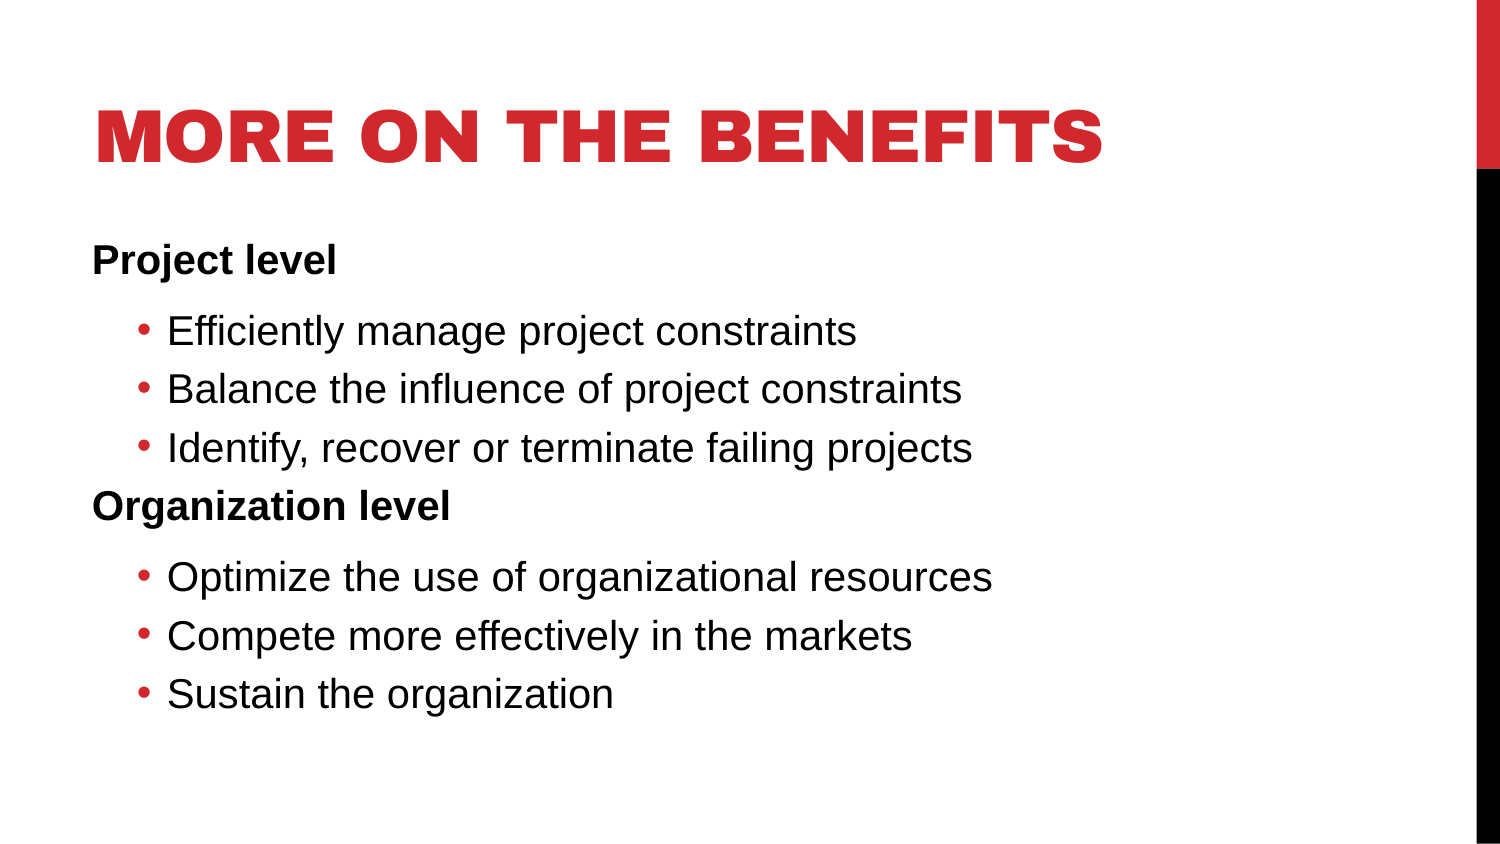

# More on the benefits
Project level
Efficiently manage project constraints
Balance the influence of project constraints
Identify, recover or terminate failing projects
Organization level
Optimize the use of organizational resources
Compete more effectively in the markets
Sustain the organization